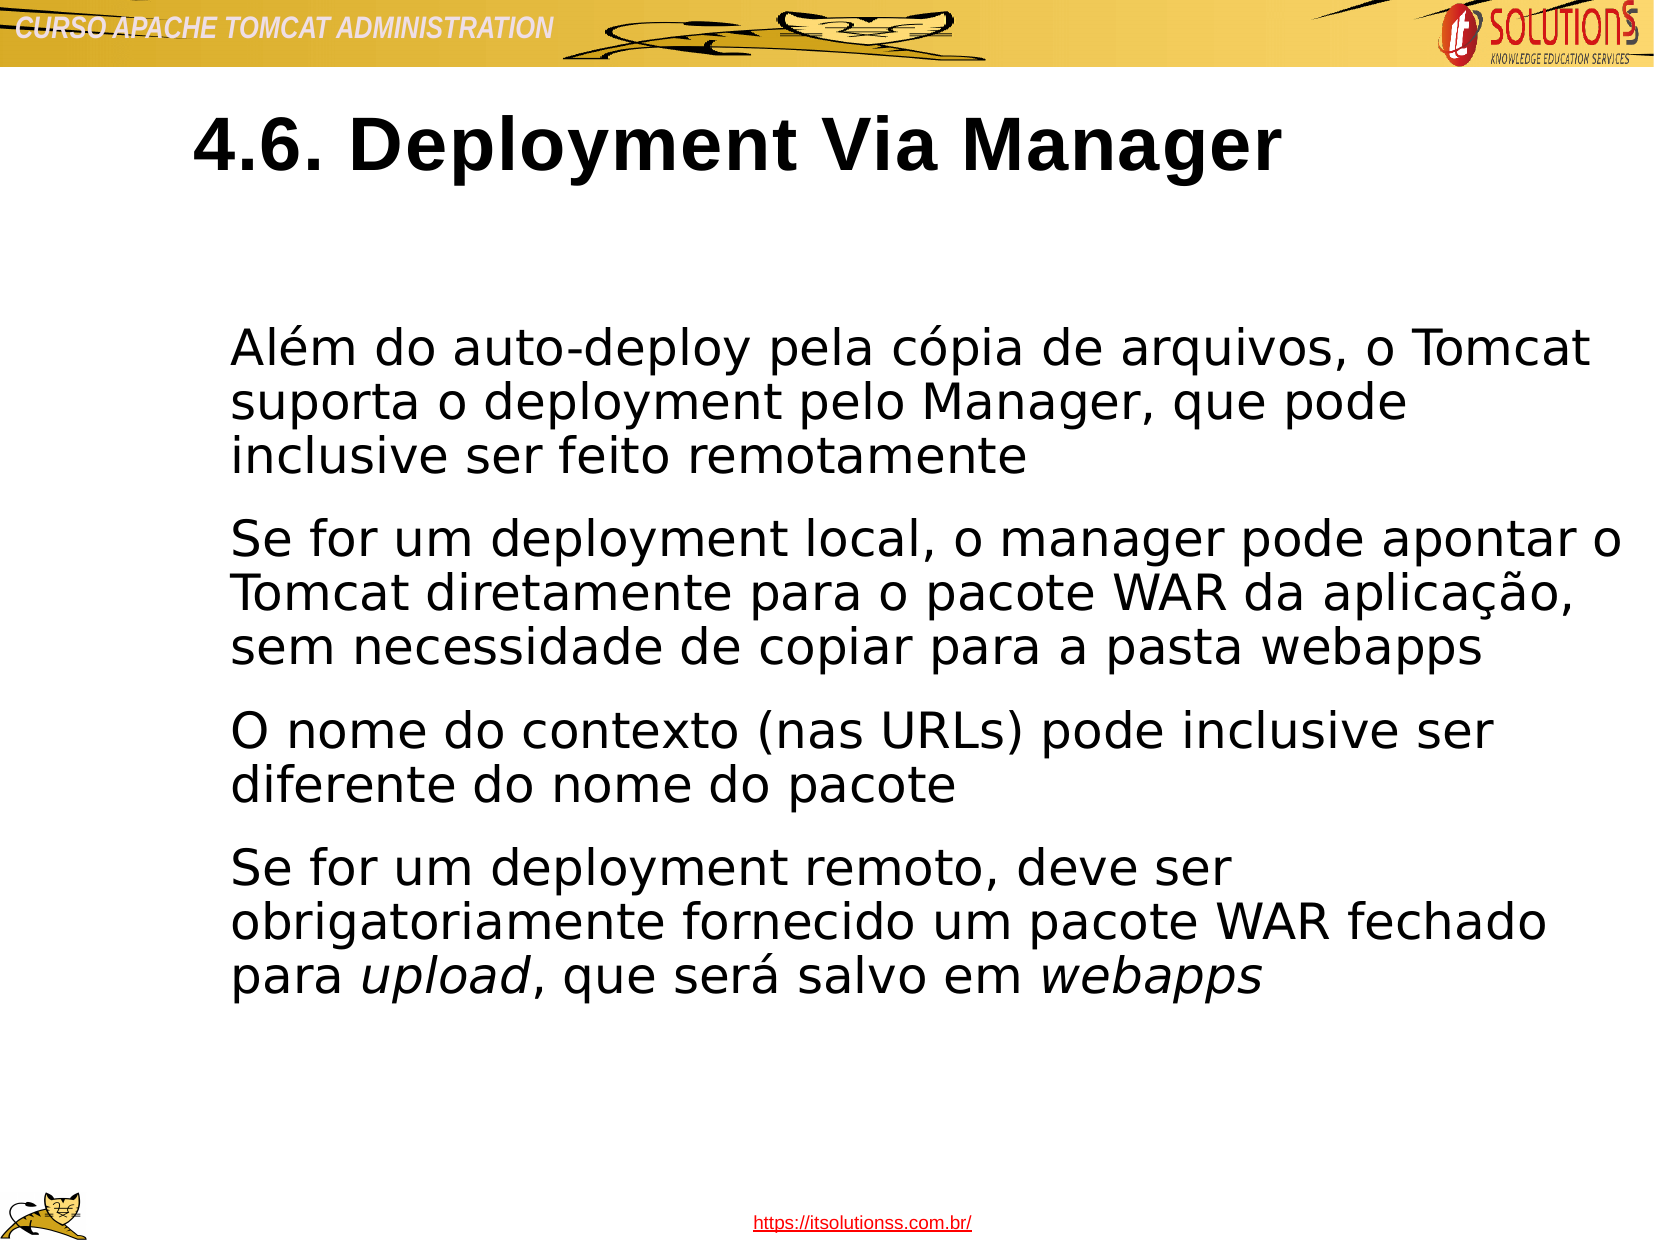

4.6. Deployment Via Manager
Além do auto-deploy pela cópia de arquivos, o Tomcat suporta o deployment pelo Manager, que pode inclusive ser feito remotamente
Se for um deployment local, o manager pode apontar o Tomcat diretamente para o pacote WAR da aplicação, sem necessidade de copiar para a pasta webapps
O nome do contexto (nas URLs) pode inclusive ser diferente do nome do pacote
Se for um deployment remoto, deve ser obrigatoriamente fornecido um pacote WAR fechado para upload, que será salvo em webapps